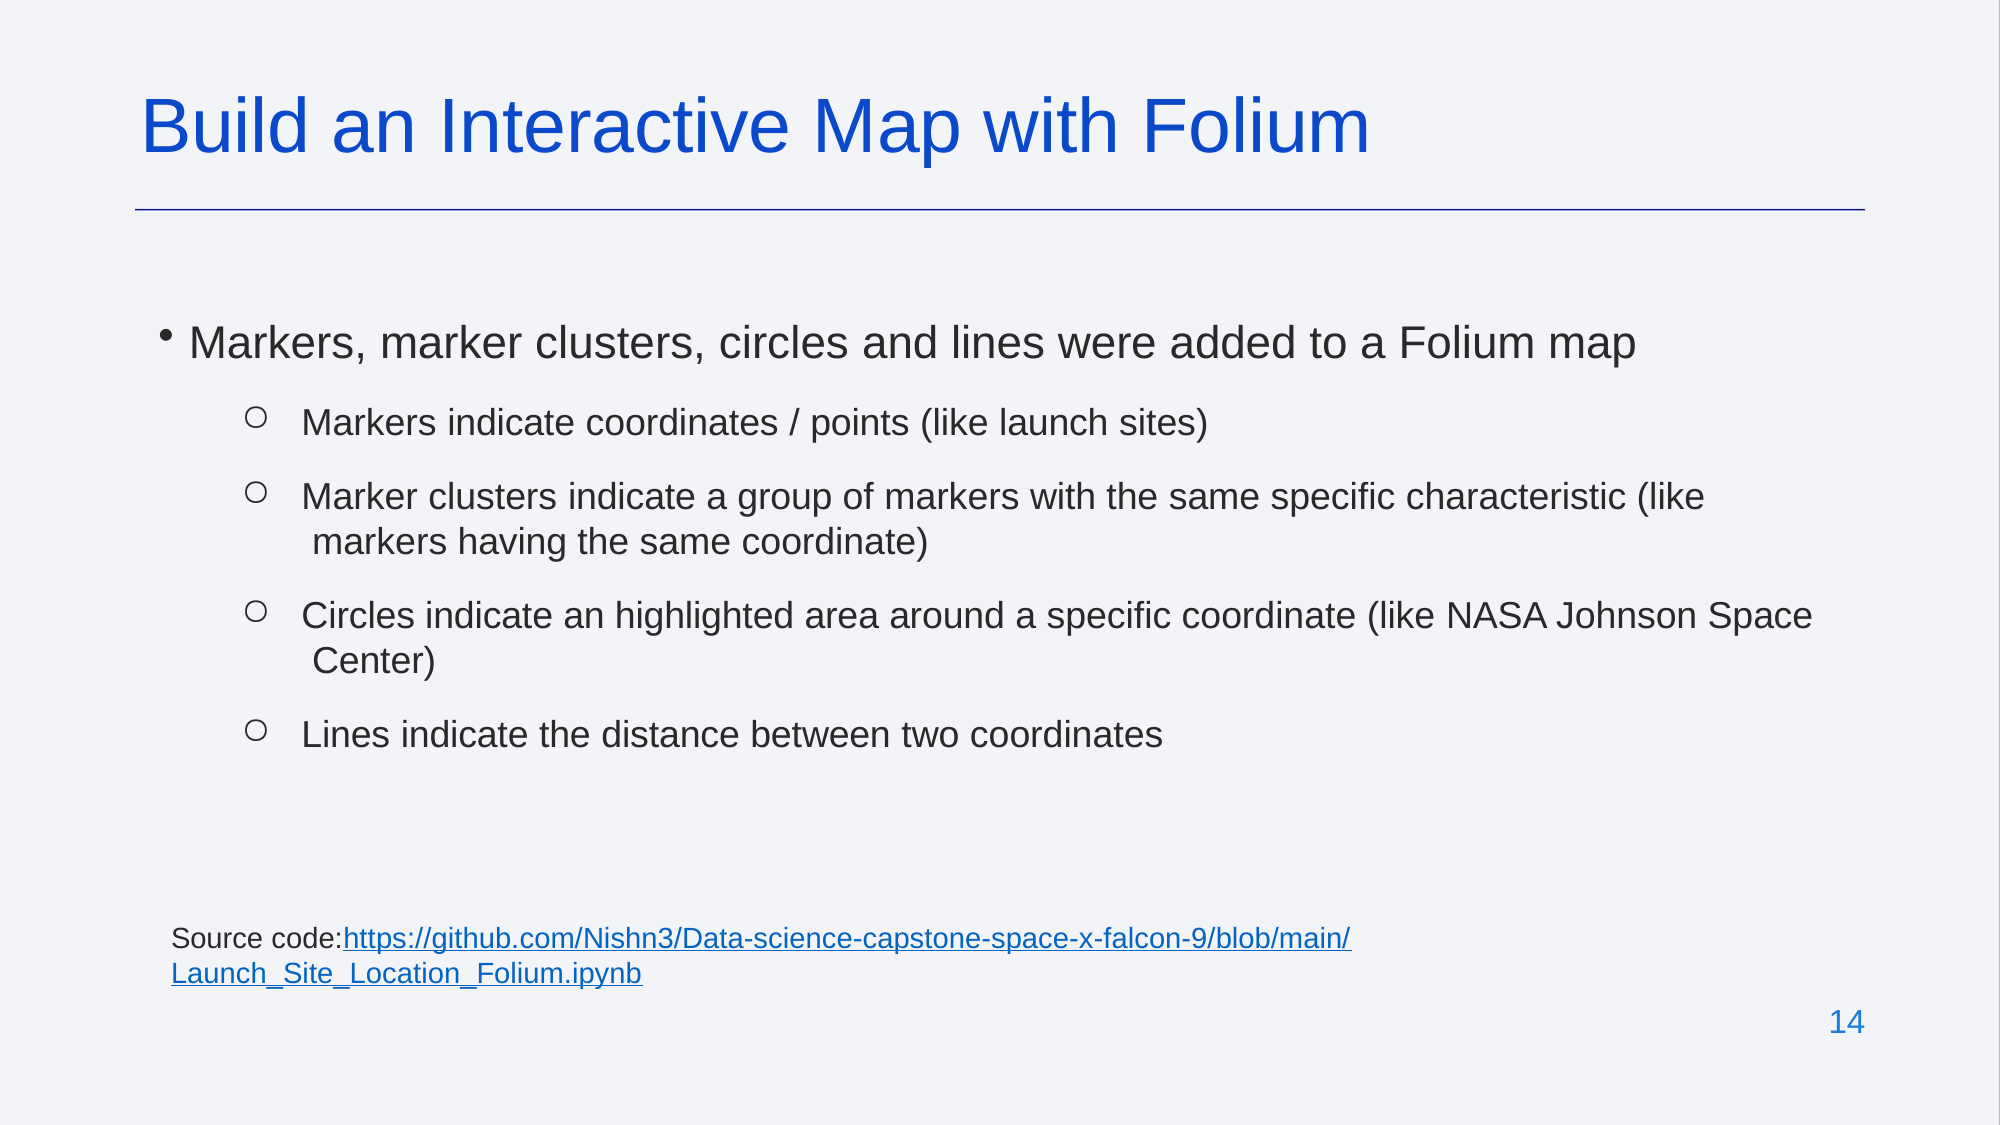

# Build an Interactive Map with Folium
Markers, marker clusters, circles and lines were added to a Folium map
Markers indicate coordinates / points (like launch sites)
Marker clusters indicate a group of markers with the same specific characteristic (like  markers having the same coordinate)
Circles indicate an highlighted area around a specific coordinate (like NASA Johnson Space  Center)
Lines indicate the distance between two coordinates
Source code:https://github.com/Nishn3/Data-science-capstone-space-x-falcon-9/blob/main/Launch_Site_Location_Folium.ipynb
14